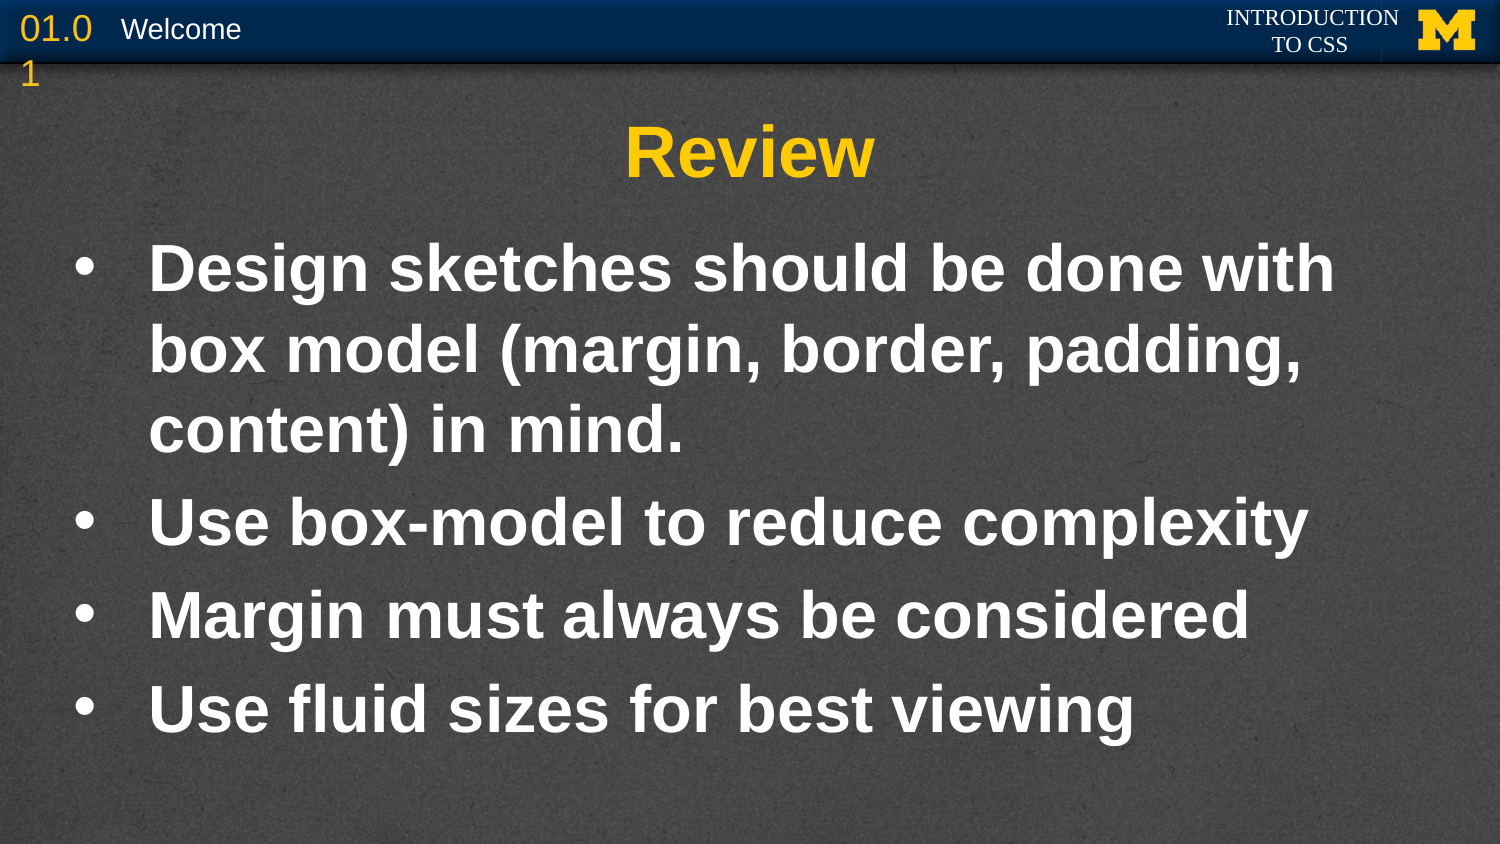

# Review
Design sketches should be done with box model (margin, border, padding, content) in mind.
Use box-model to reduce complexity
Margin must always be considered
Use fluid sizes for best viewing